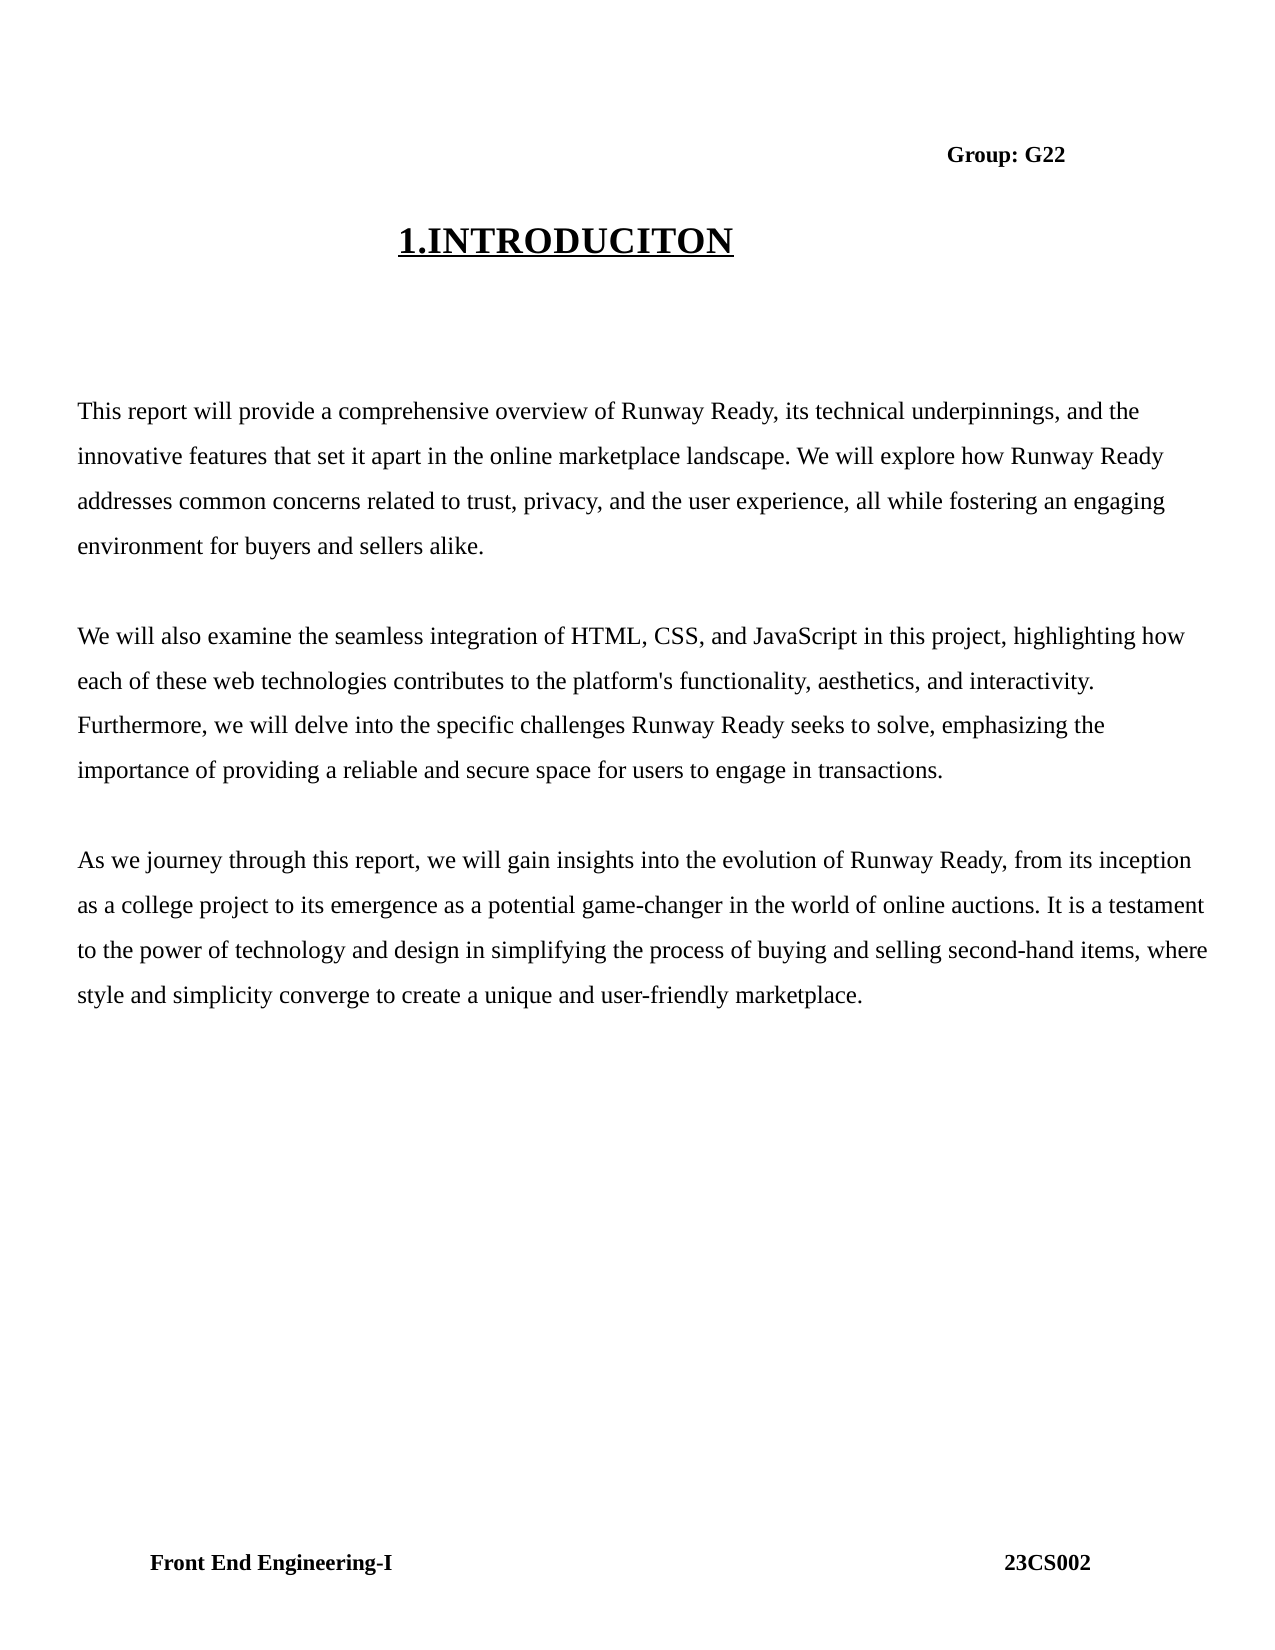

Group: G22

1.INTRODUCITON
This report will provide a comprehensive overview of Runway Ready, its technical underpinnings, and the innovative features that set it apart in the online marketplace landscape. We will explore how Runway Ready addresses common concerns related to trust, privacy, and the user experience, all while fostering an engaging environment for buyers and sellers alike.

We will also examine the seamless integration of HTML, CSS, and JavaScript in this project, highlighting how each of these web technologies contributes to the platform's functionality, aesthetics, and interactivity. Furthermore, we will delve into the specific challenges Runway Ready seeks to solve, emphasizing the importance of providing a reliable and secure space for users to engage in transactions.

As we journey through this report, we will gain insights into the evolution of Runway Ready, from its inception as a college project to its emergence as a potential game-changer in the world of online auctions. It is a testament to the power of technology and design in simplifying the process of buying and selling second-hand items, where style and simplicity converge to create a unique and user-friendly marketplace.
Front End Engineering-I
23CS002